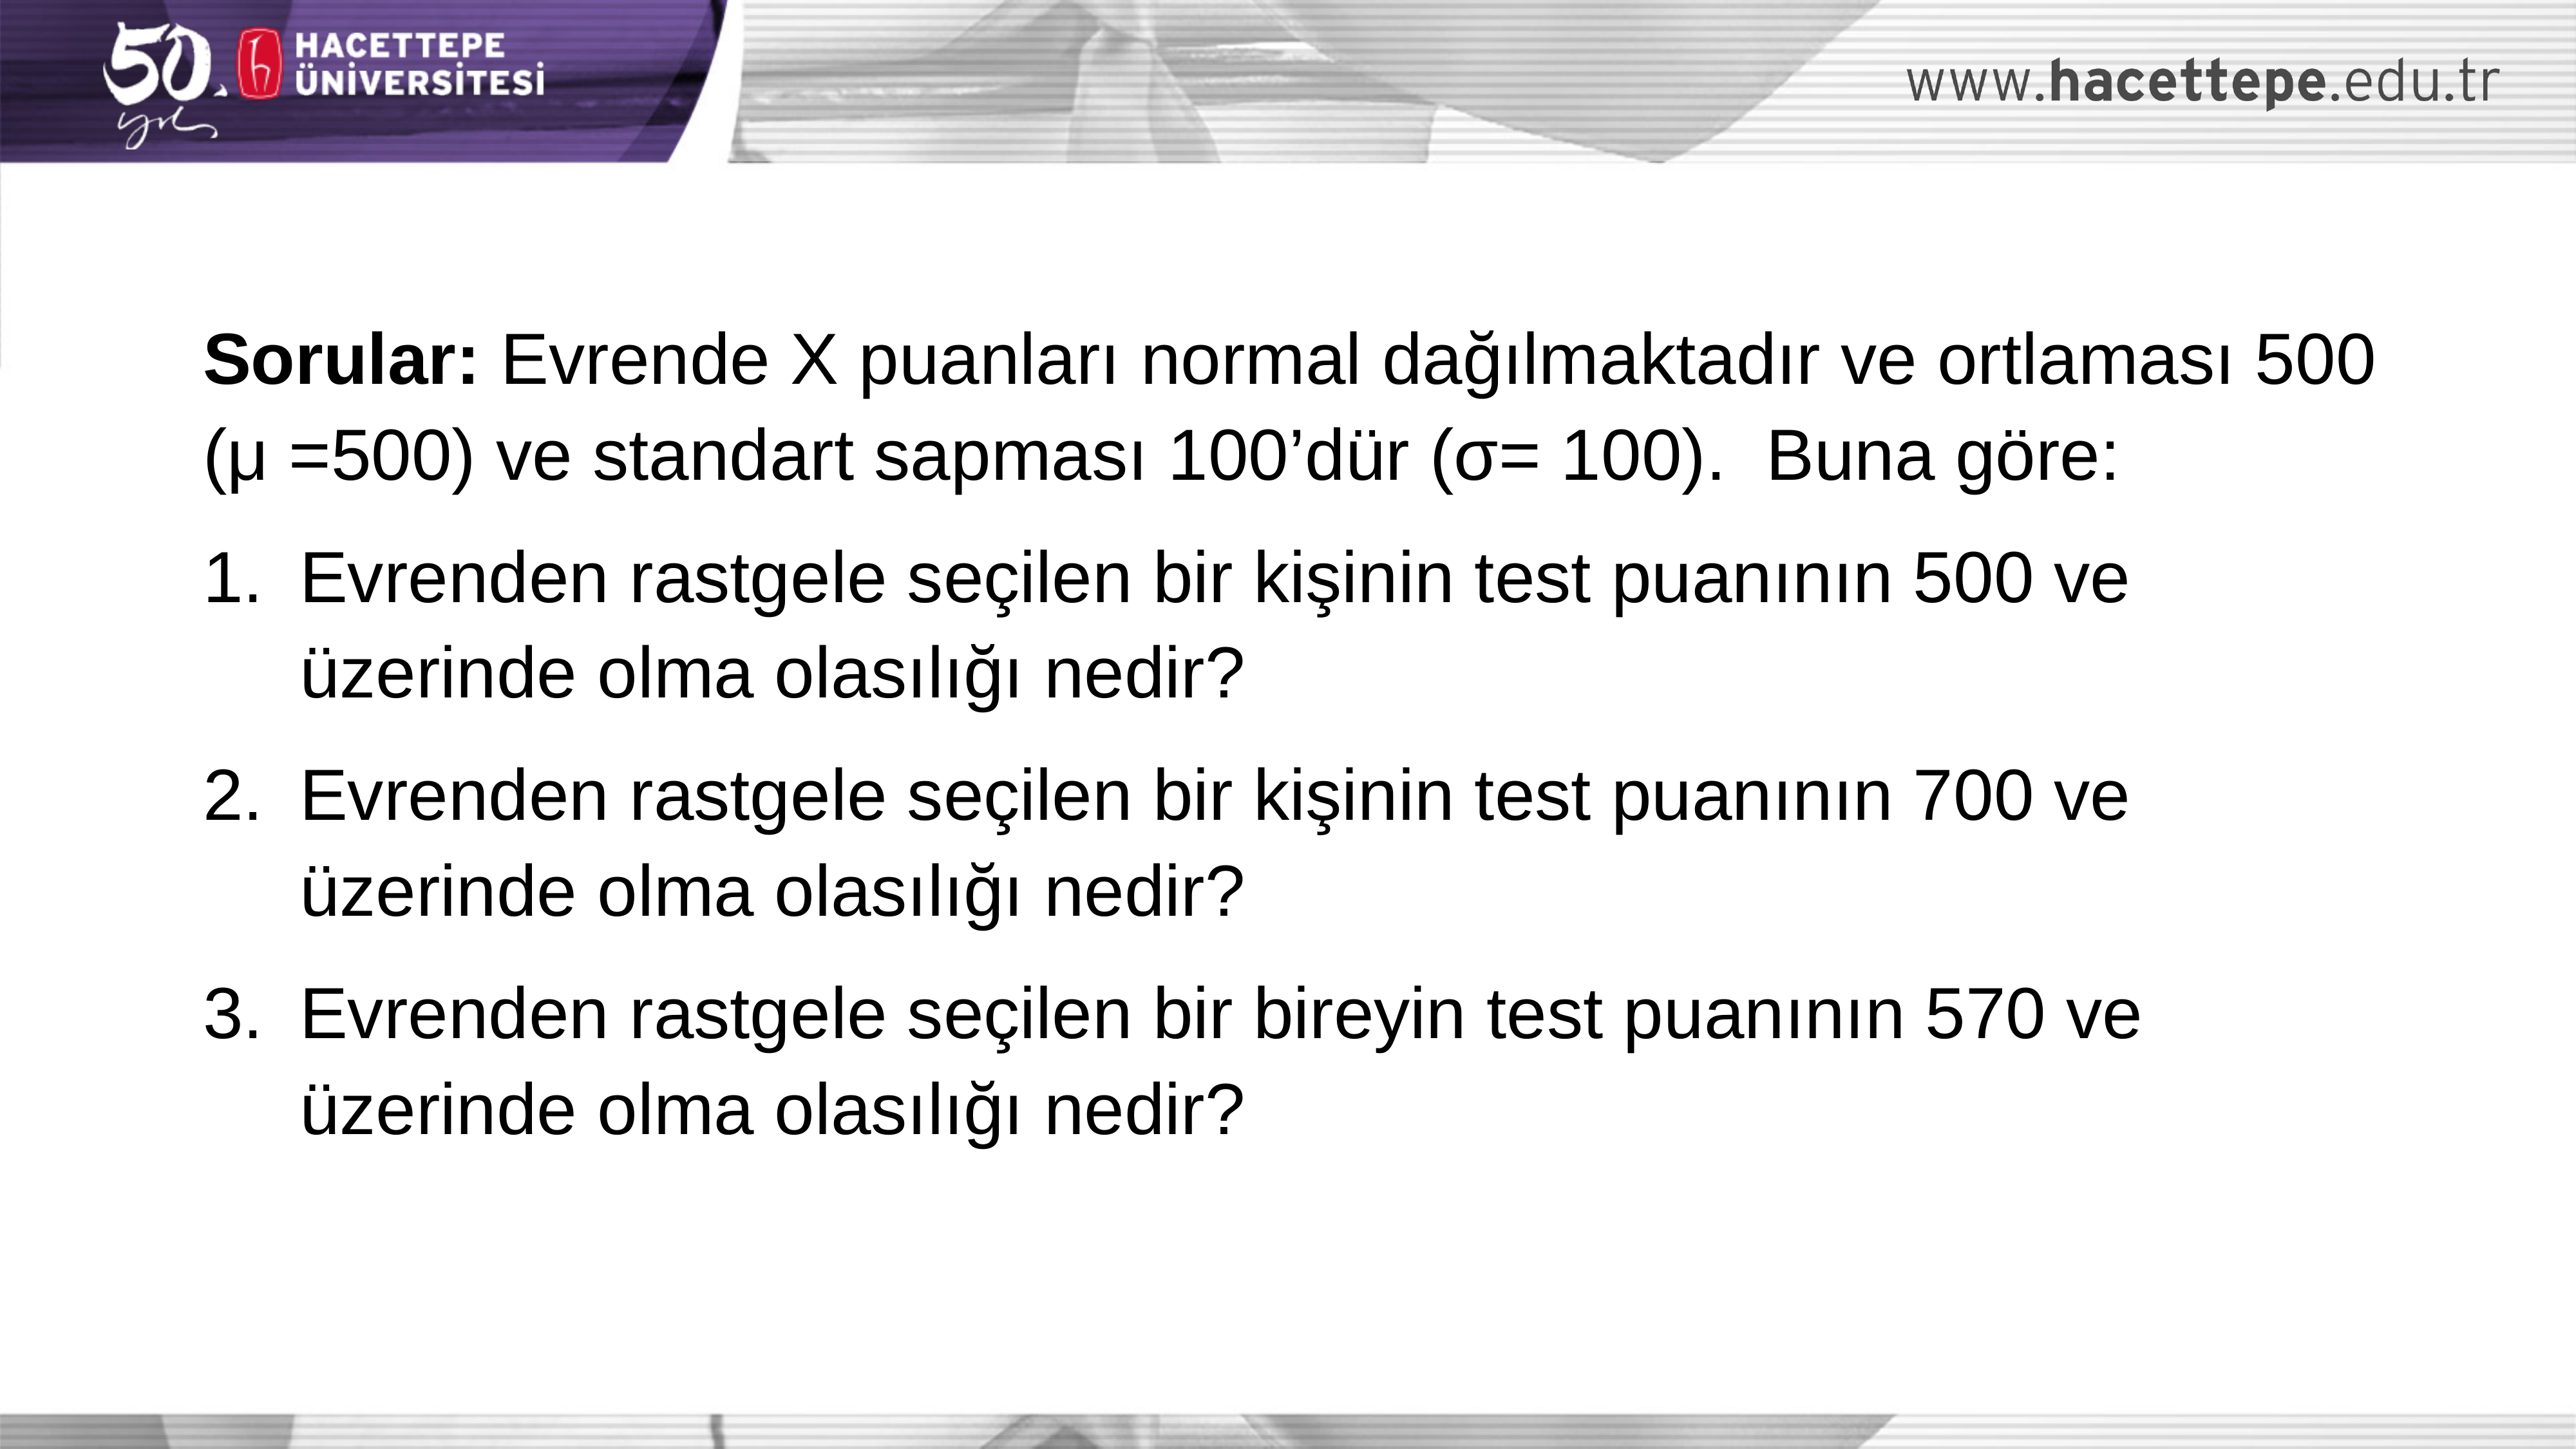

Sorular: Evrende X puanları normal dağılmaktadır ve ortlaması 500 (μ =500) ve standart sapması 100’dür (σ= 100).  Buna göre:
Evrenden rastgele seçilen bir kişinin test puanının 500 ve üzerinde olma olasılığı nedir?
Evrenden rastgele seçilen bir kişinin test puanının 700 ve üzerinde olma olasılığı nedir?
Evrenden rastgele seçilen bir bireyin test puanının 570 ve üzerinde olma olasılığı nedir?